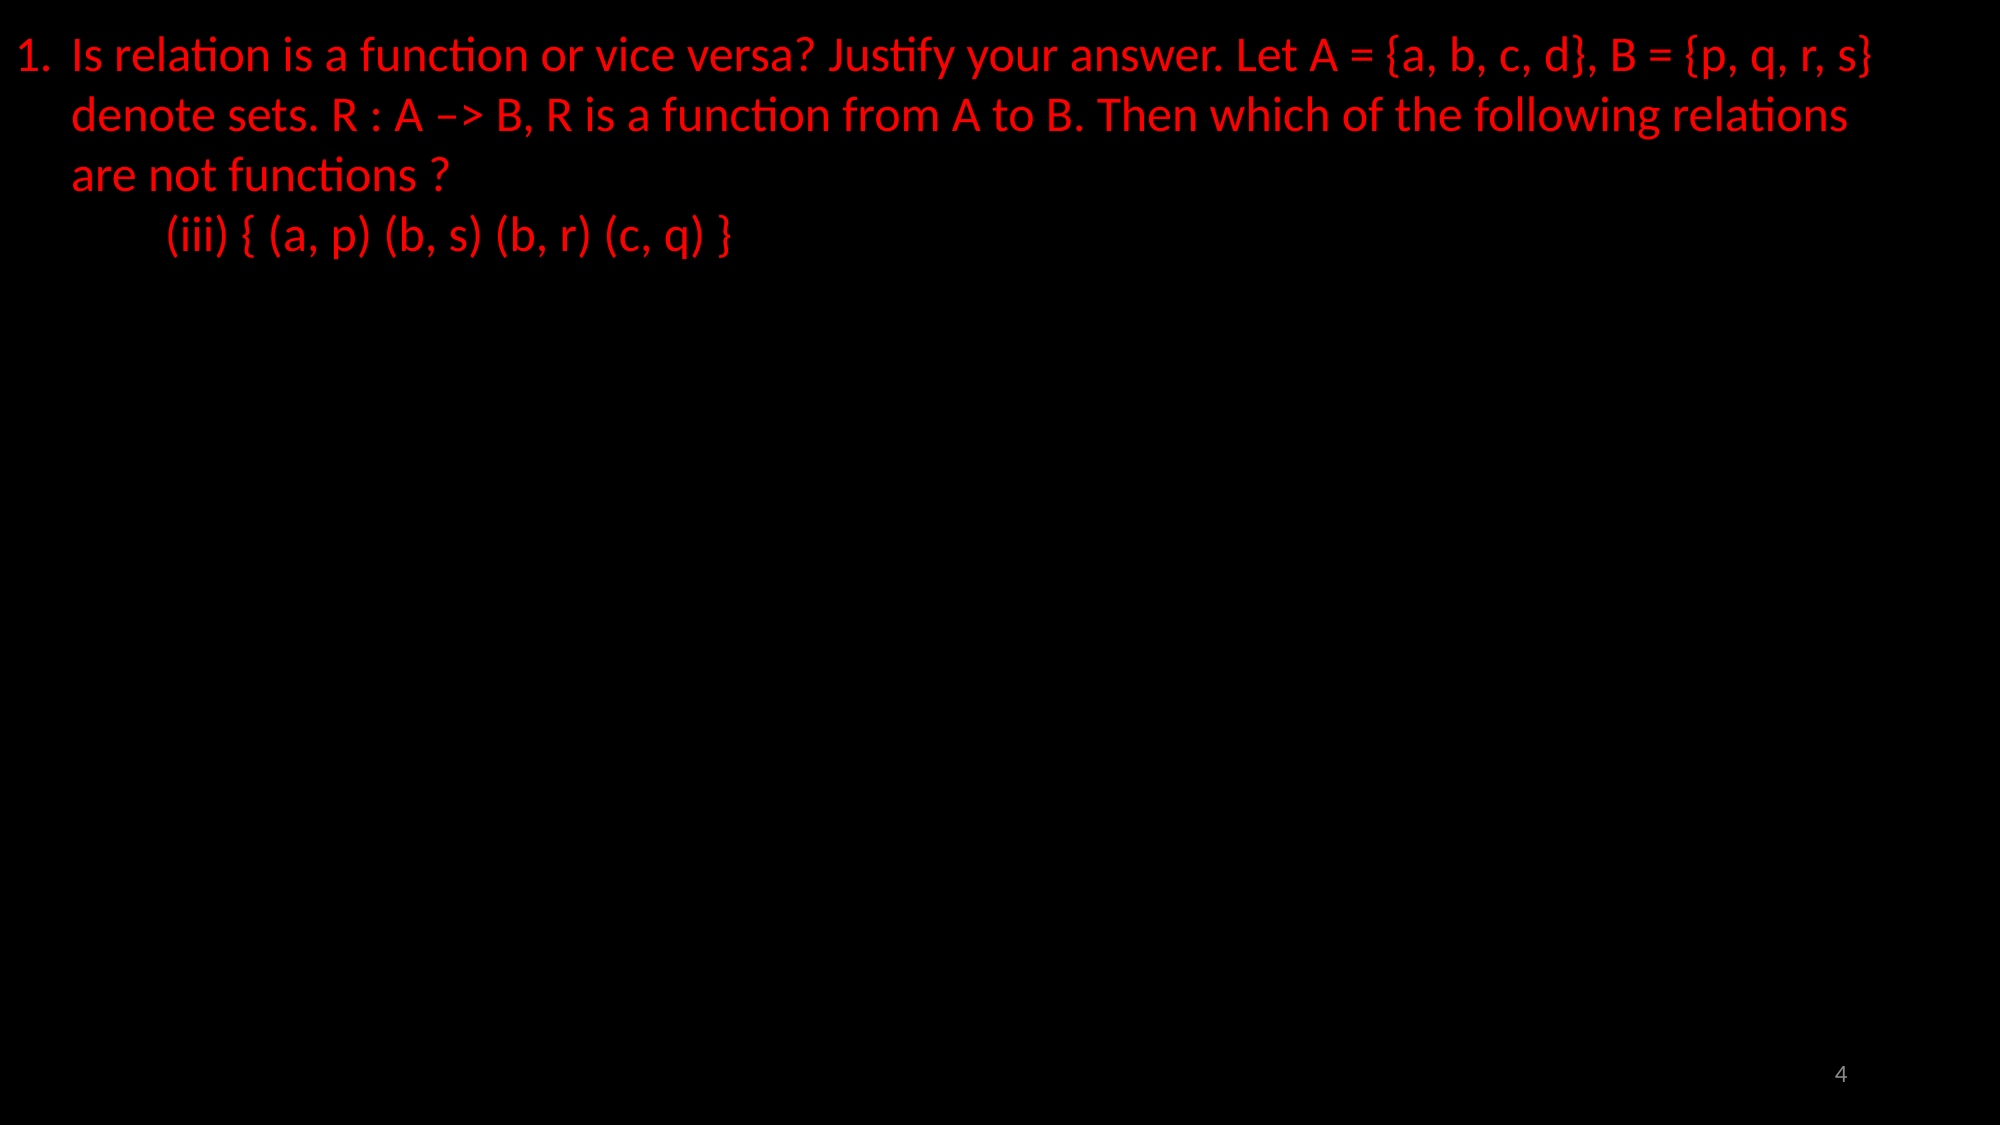

Is relation is a function or vice versa? Justify your answer. Let A = {a, b, c, d}, B = {p, q, r, s} denote sets. R : A –> B, R is a function from A to B. Then which of the following relations are not functions ?
	(iii) { (a, p) (b, s) (b, r) (c, q) }
4